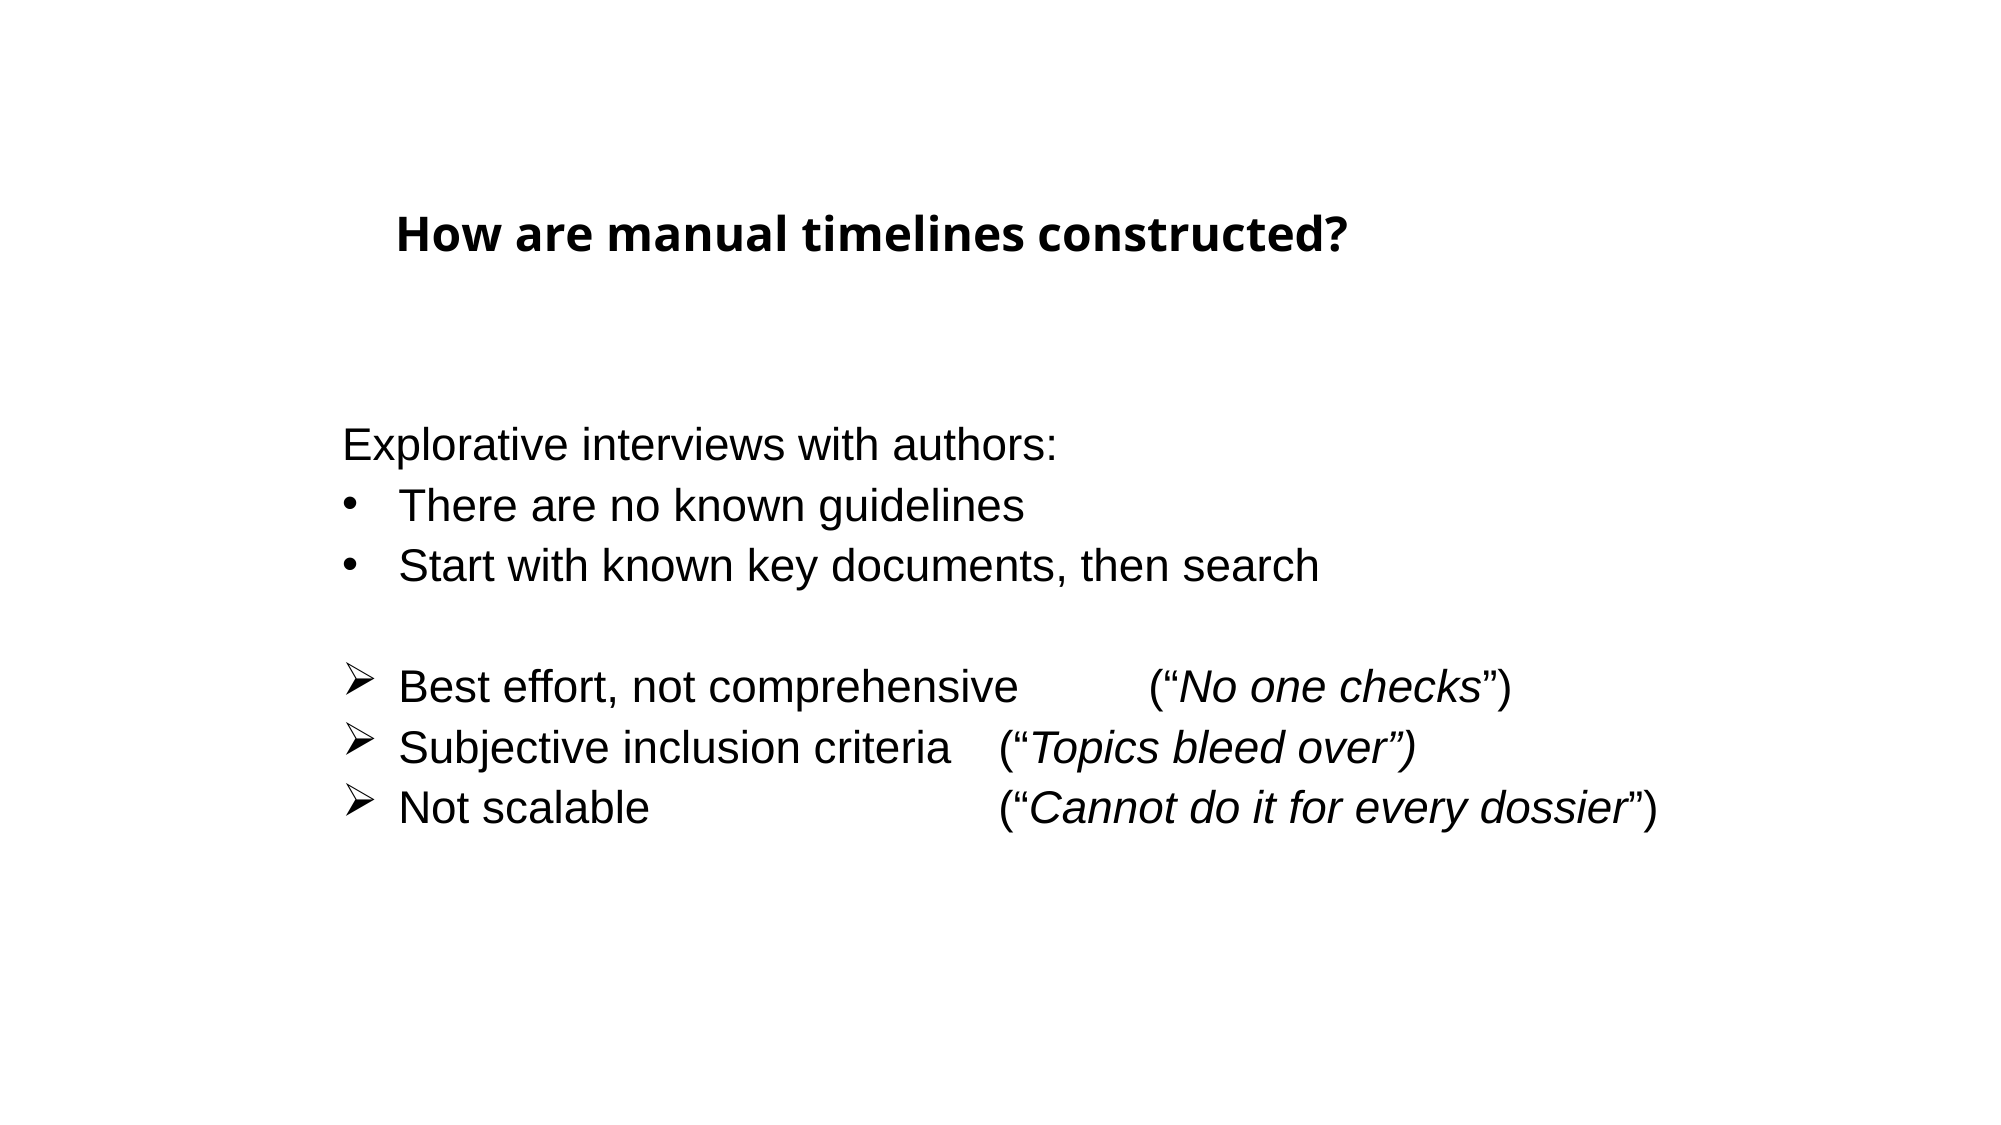

# How are manual timelines constructed?
Explorative interviews with authors:
There are no known guidelines
Start with known key documents, then search

Best effort, not comprehensive 	(“No one checks”)
Subjective inclusion criteria	(“Topics bleed over”)
Not scalable			(“Cannot do it for every dossier”)